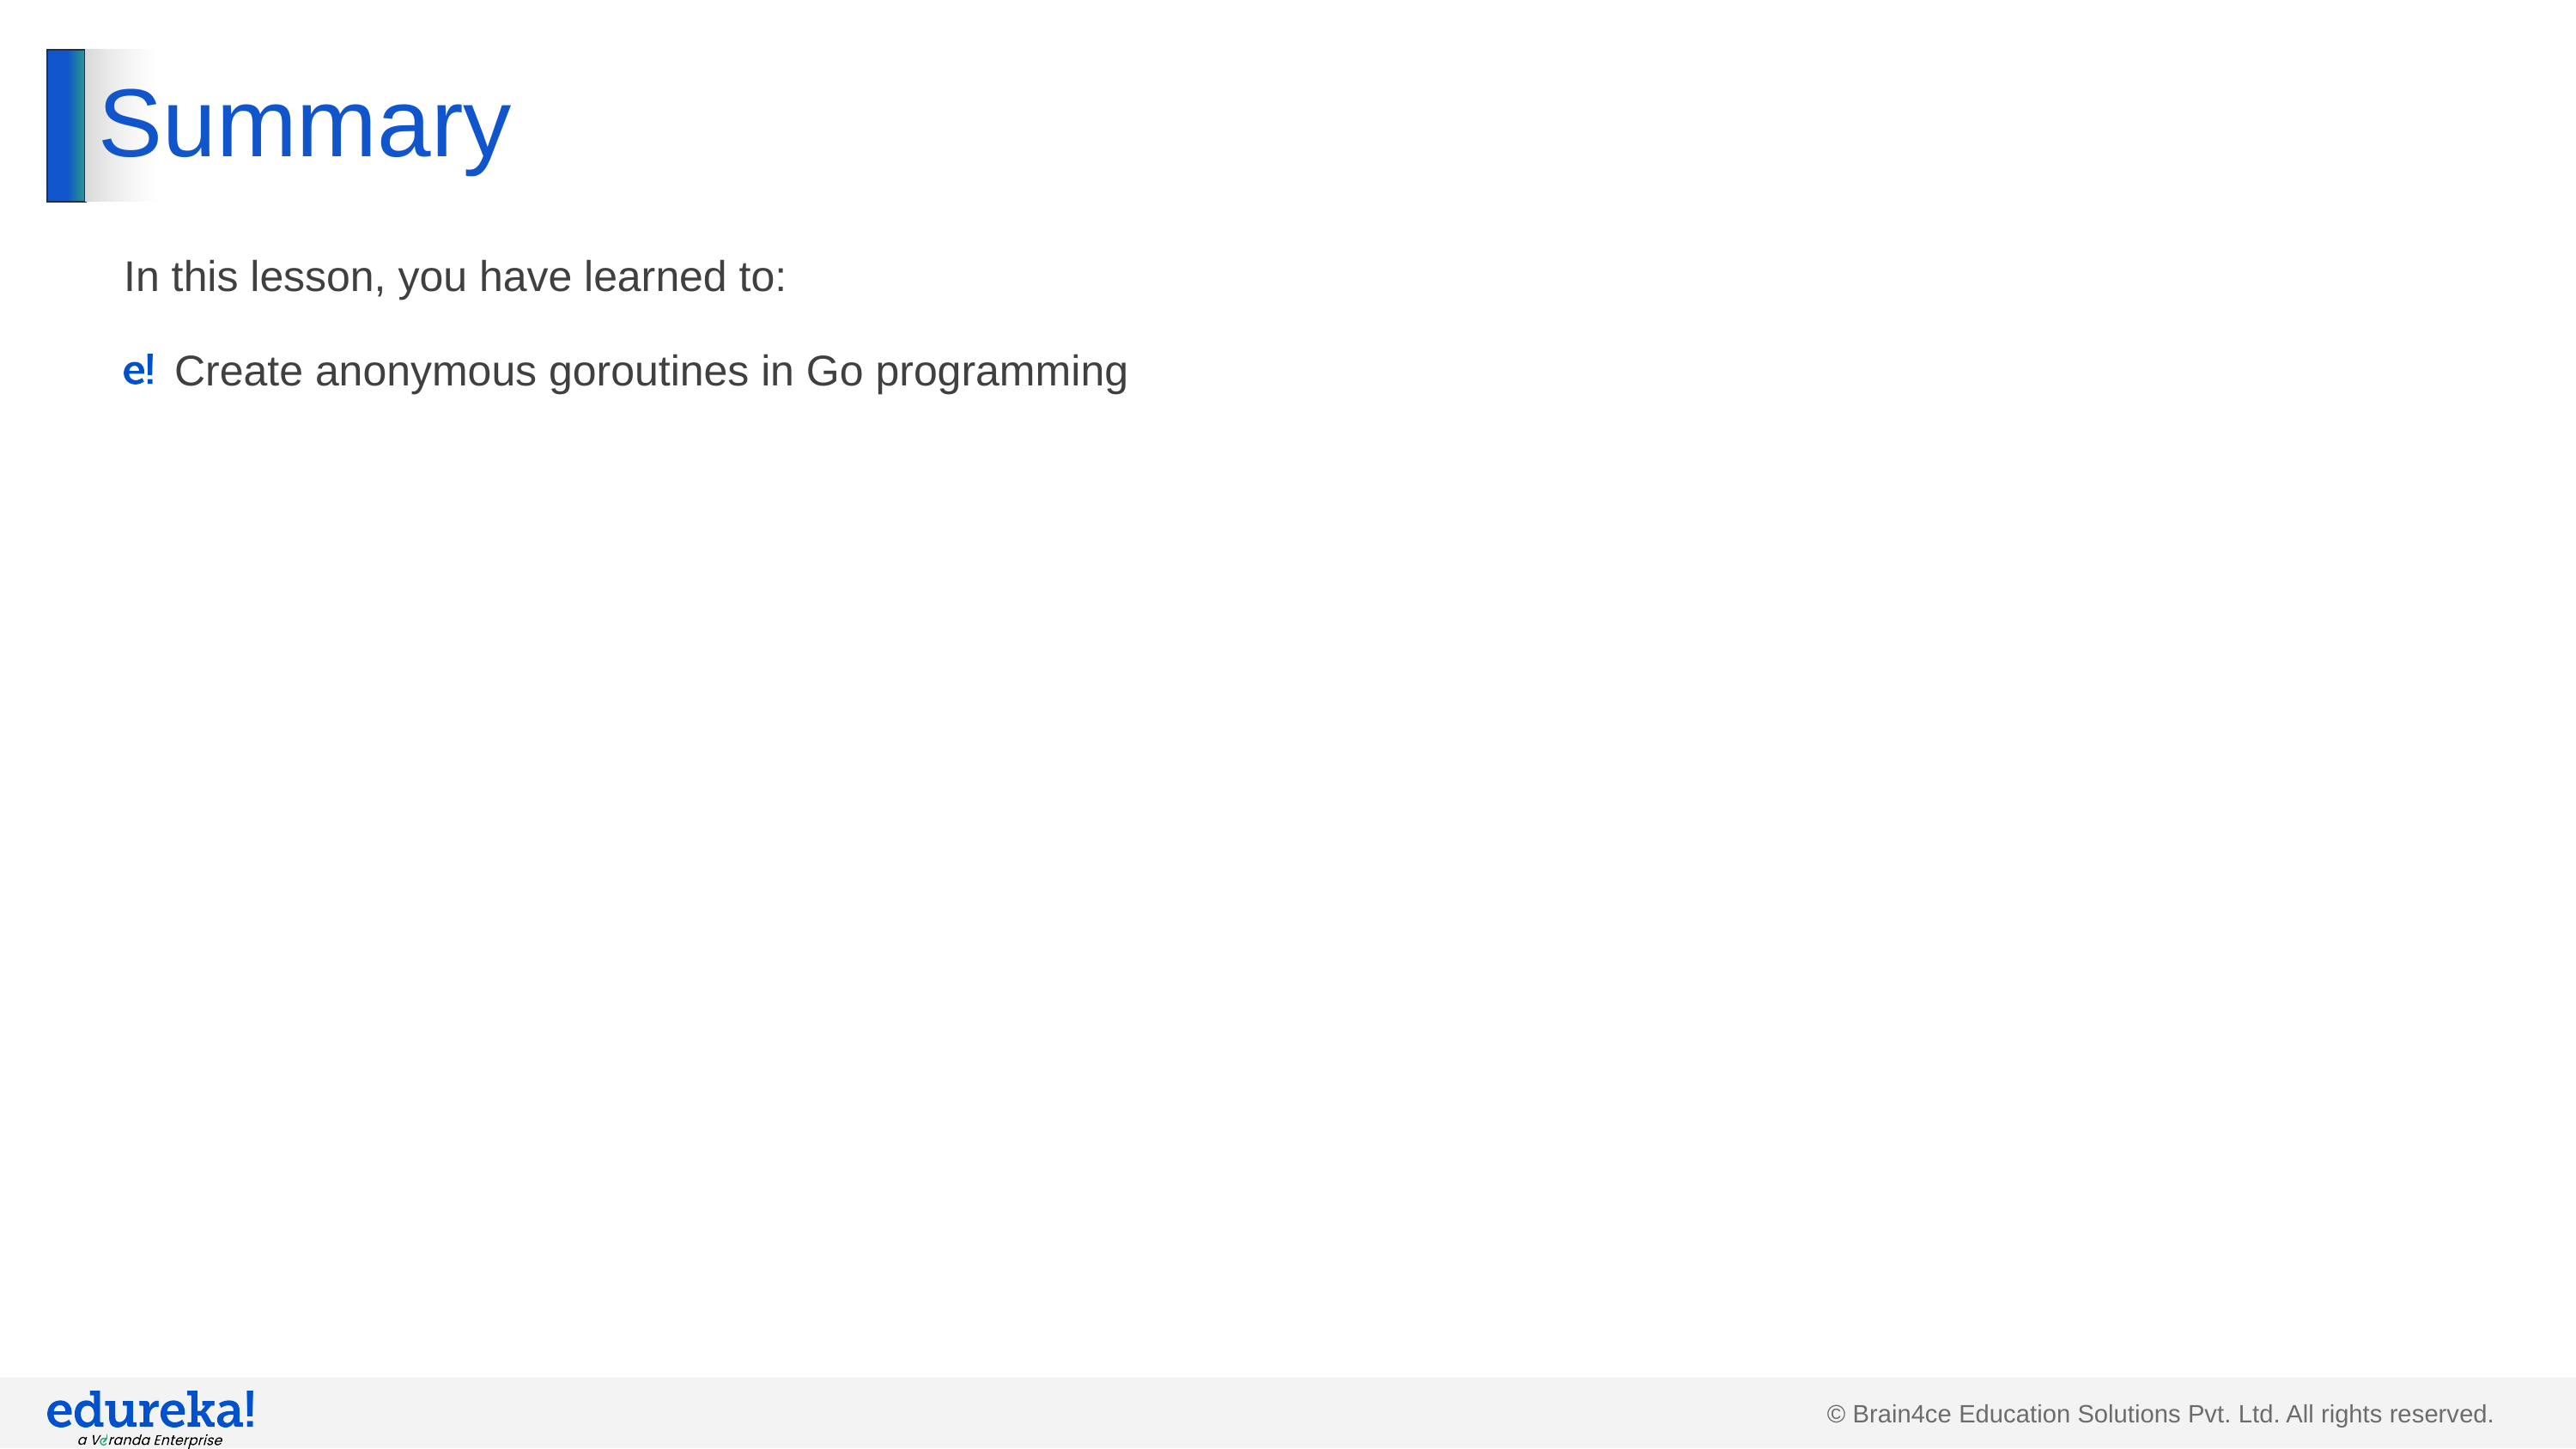

# Summary
In this lesson, you have learned to:
Create anonymous goroutines in Go programming